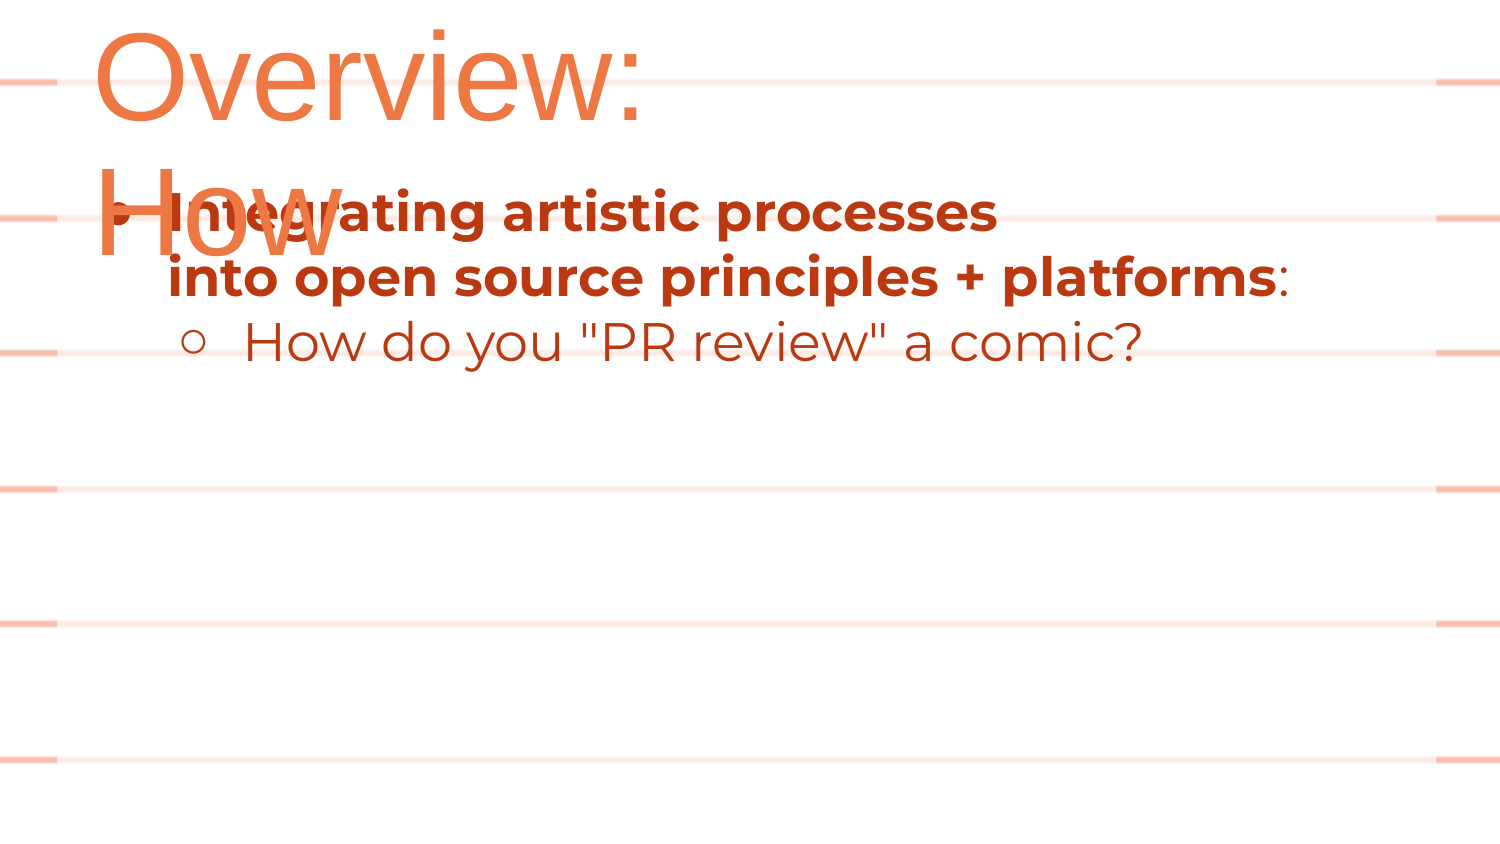

Overview: How

Integrating artistic processes
into open source principles + platforms:
How do you "PR review" a comic?